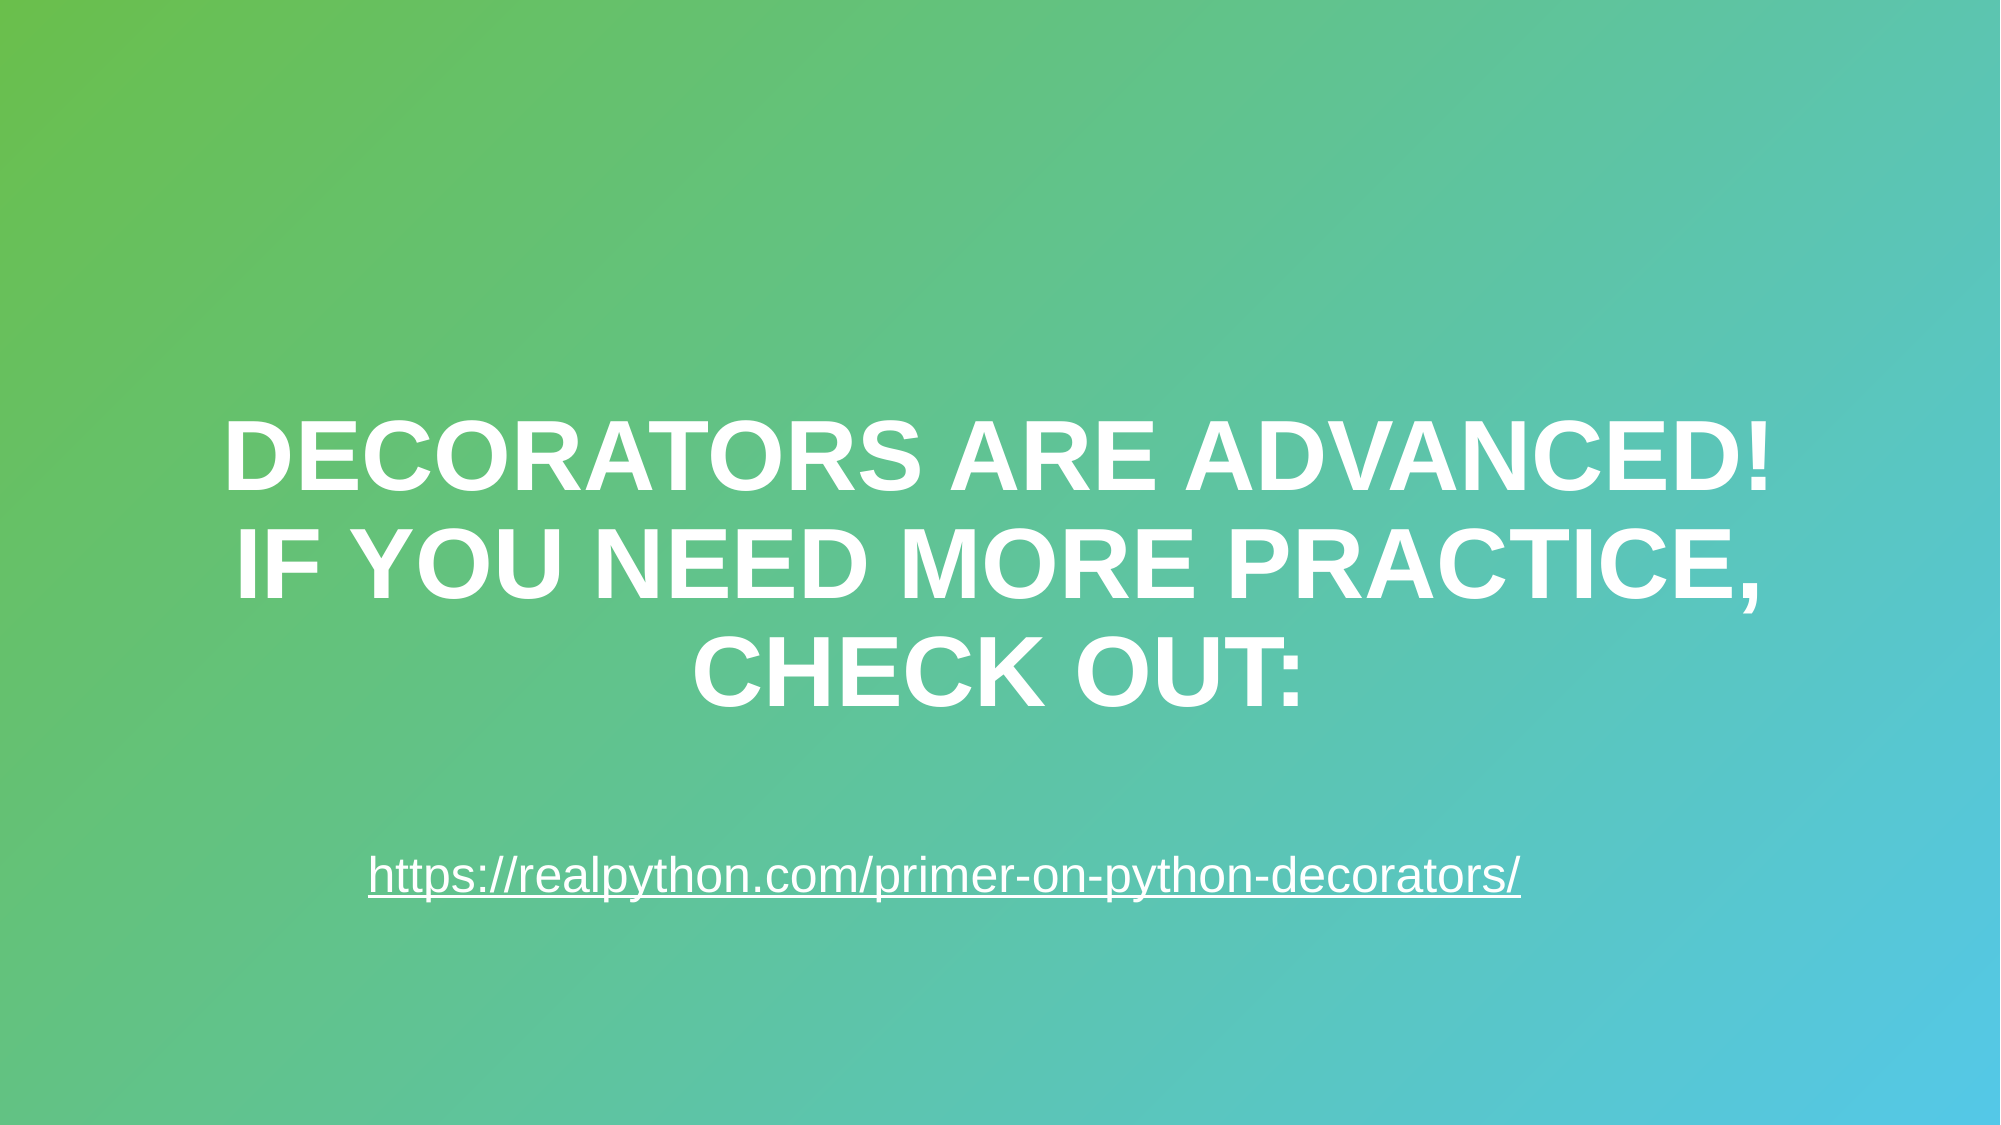

# Decorators are advanced! If you need more practice, check out:
https://realpython.com/primer-on-python-decorators/